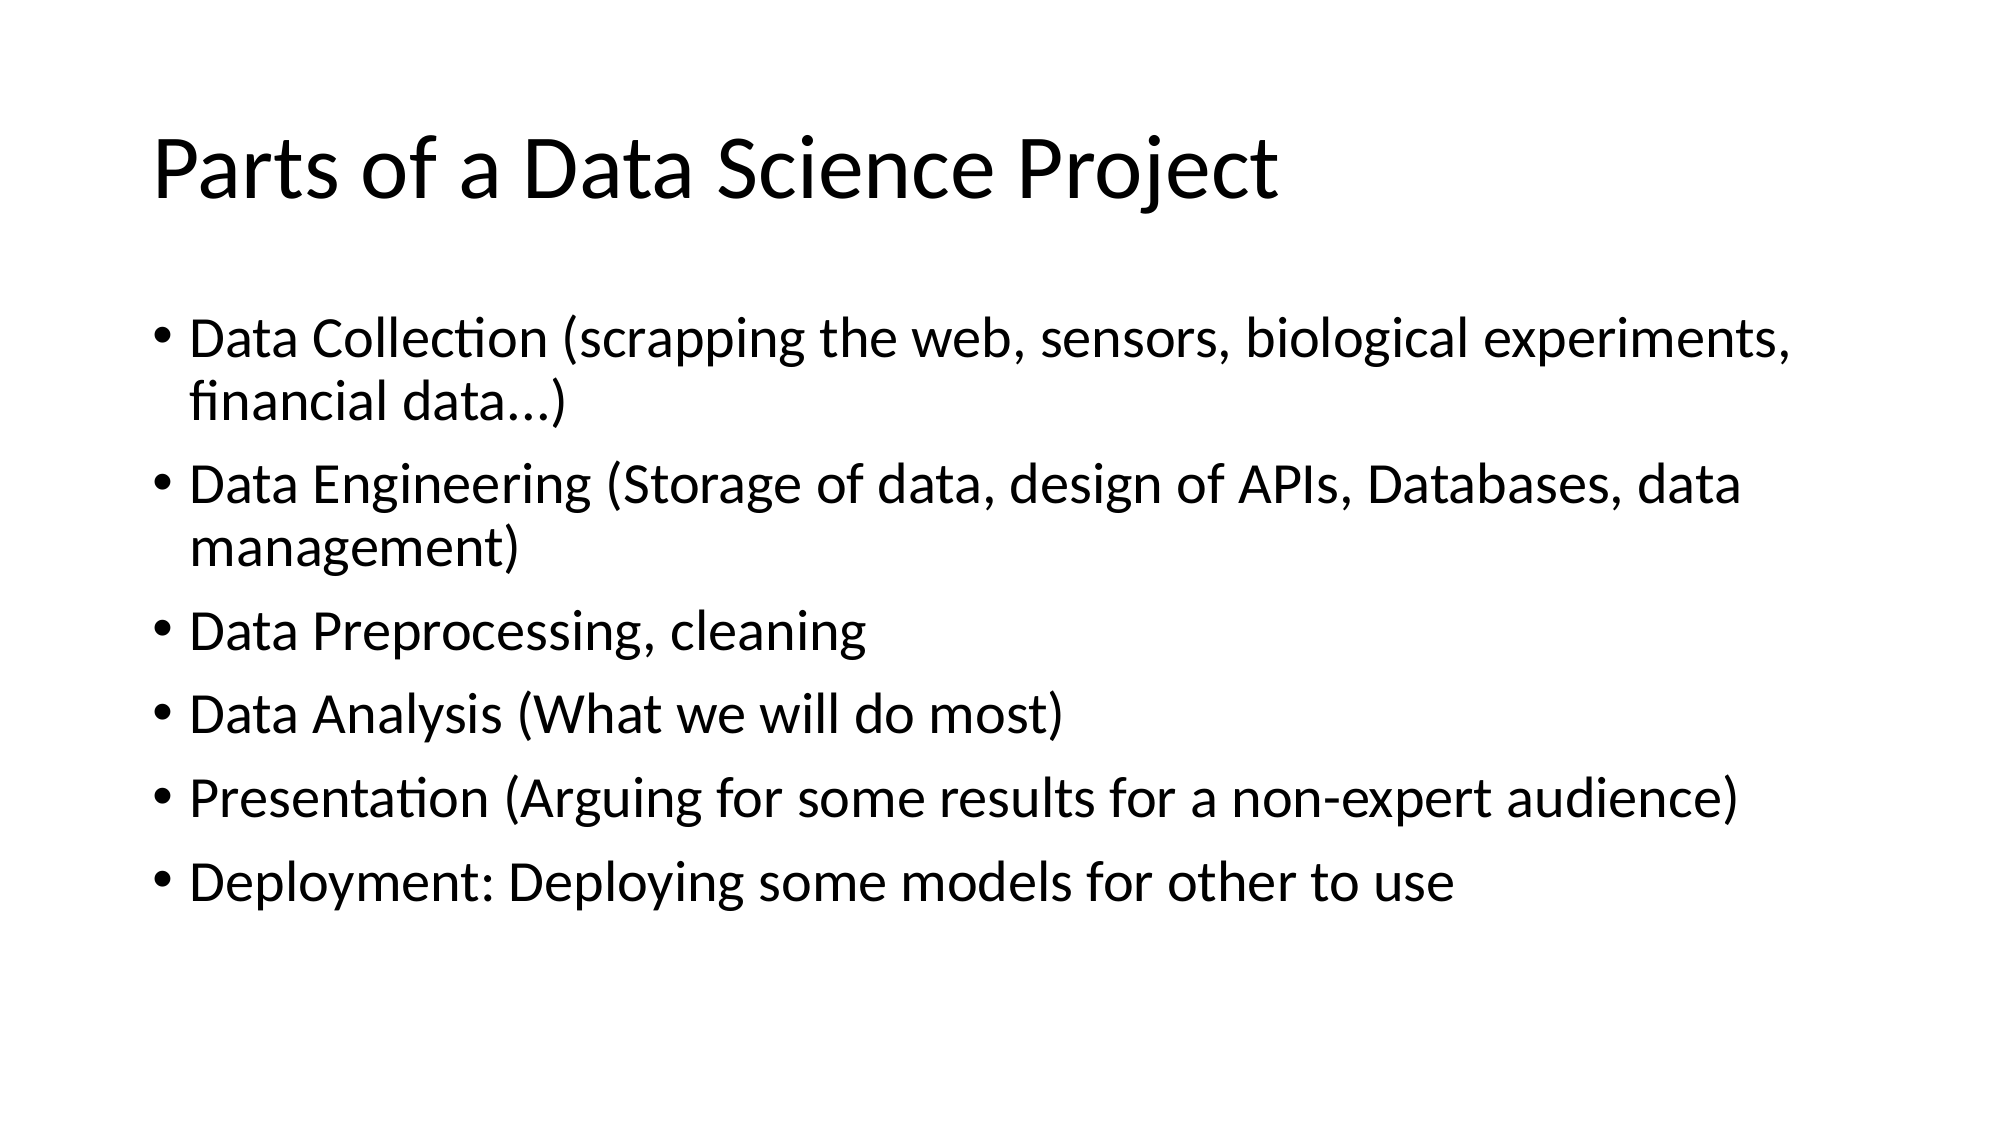

# Parts of a Data Science Project
Data Collection (scrapping the web, sensors, biological experiments, financial data...)
Data Engineering (Storage of data, design of APIs, Databases, data management)
Data Preprocessing, cleaning
Data Analysis (What we will do most)
Presentation (Arguing for some results for a non-expert audience)
Deployment: Deploying some models for other to use